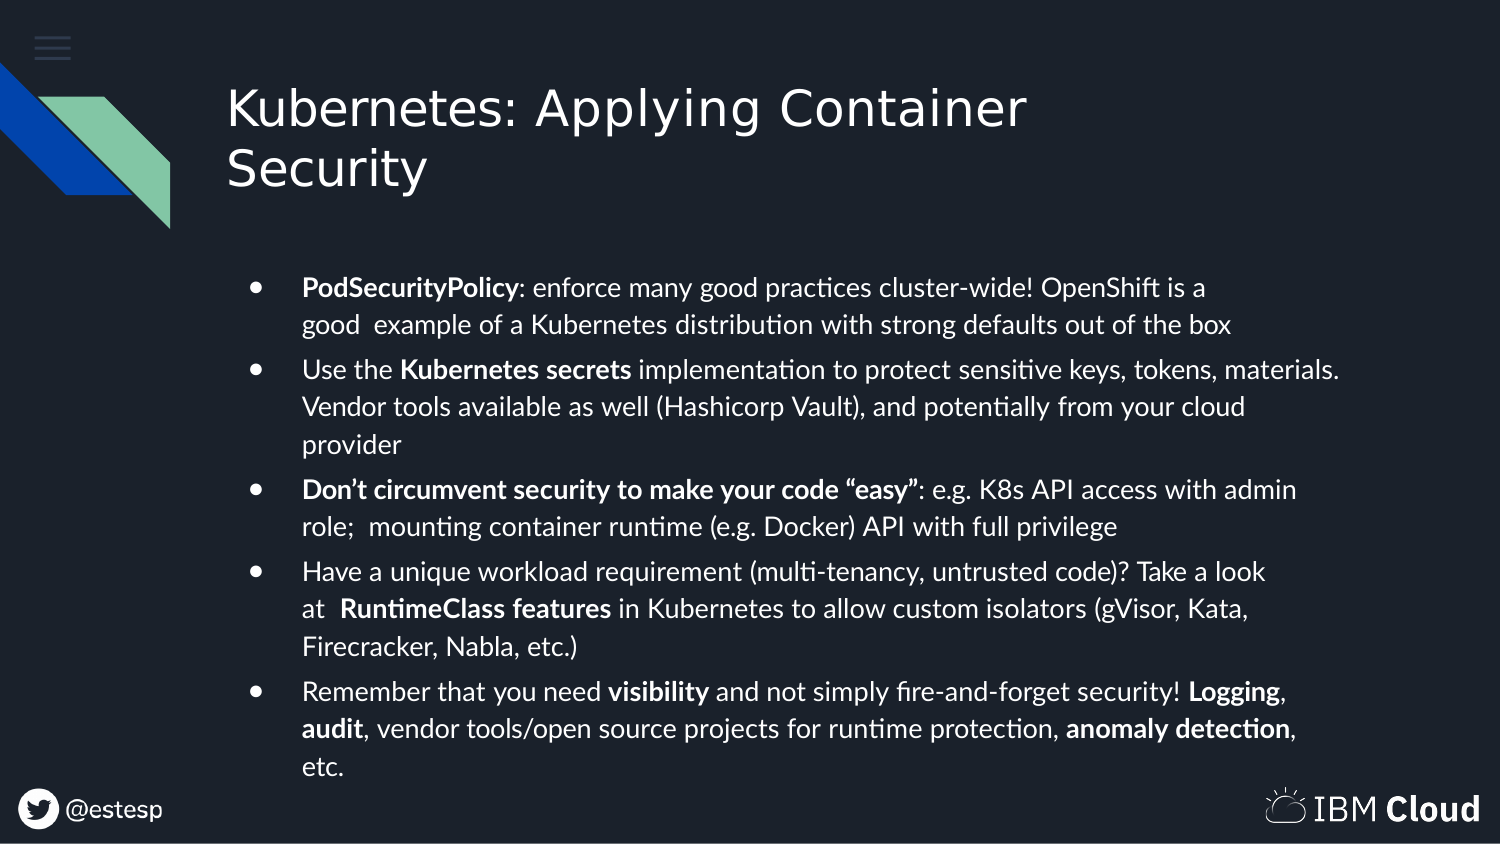

# Kubernetes: Applying Container Security
PodSecurityPolicy: enforce many good practices cluster-wide! OpenShift is a good  example of a Kubernetes distribution with strong defaults out of the box
Use the Kubernetes secrets implementation to protect sensitive keys, tokens, materials.  Vendor tools available as well (Hashicorp Vault), and potentially from your cloud provider
Don’t circumvent security to make your code “easy”: e.g. K8s API access with admin role;  mounting container runtime (e.g. Docker) API with full privilege
Have a unique workload requirement (multi-tenancy, untrusted code)? Take a look at  RuntimeClass features in Kubernetes to allow custom isolators (gVisor, Kata,  Firecracker, Nabla, etc.)
Remember that you need visibility and not simply ﬁre-and-forget security! Logging,  audit, vendor tools/open source projects for runtime protection, anomaly detection, etc.